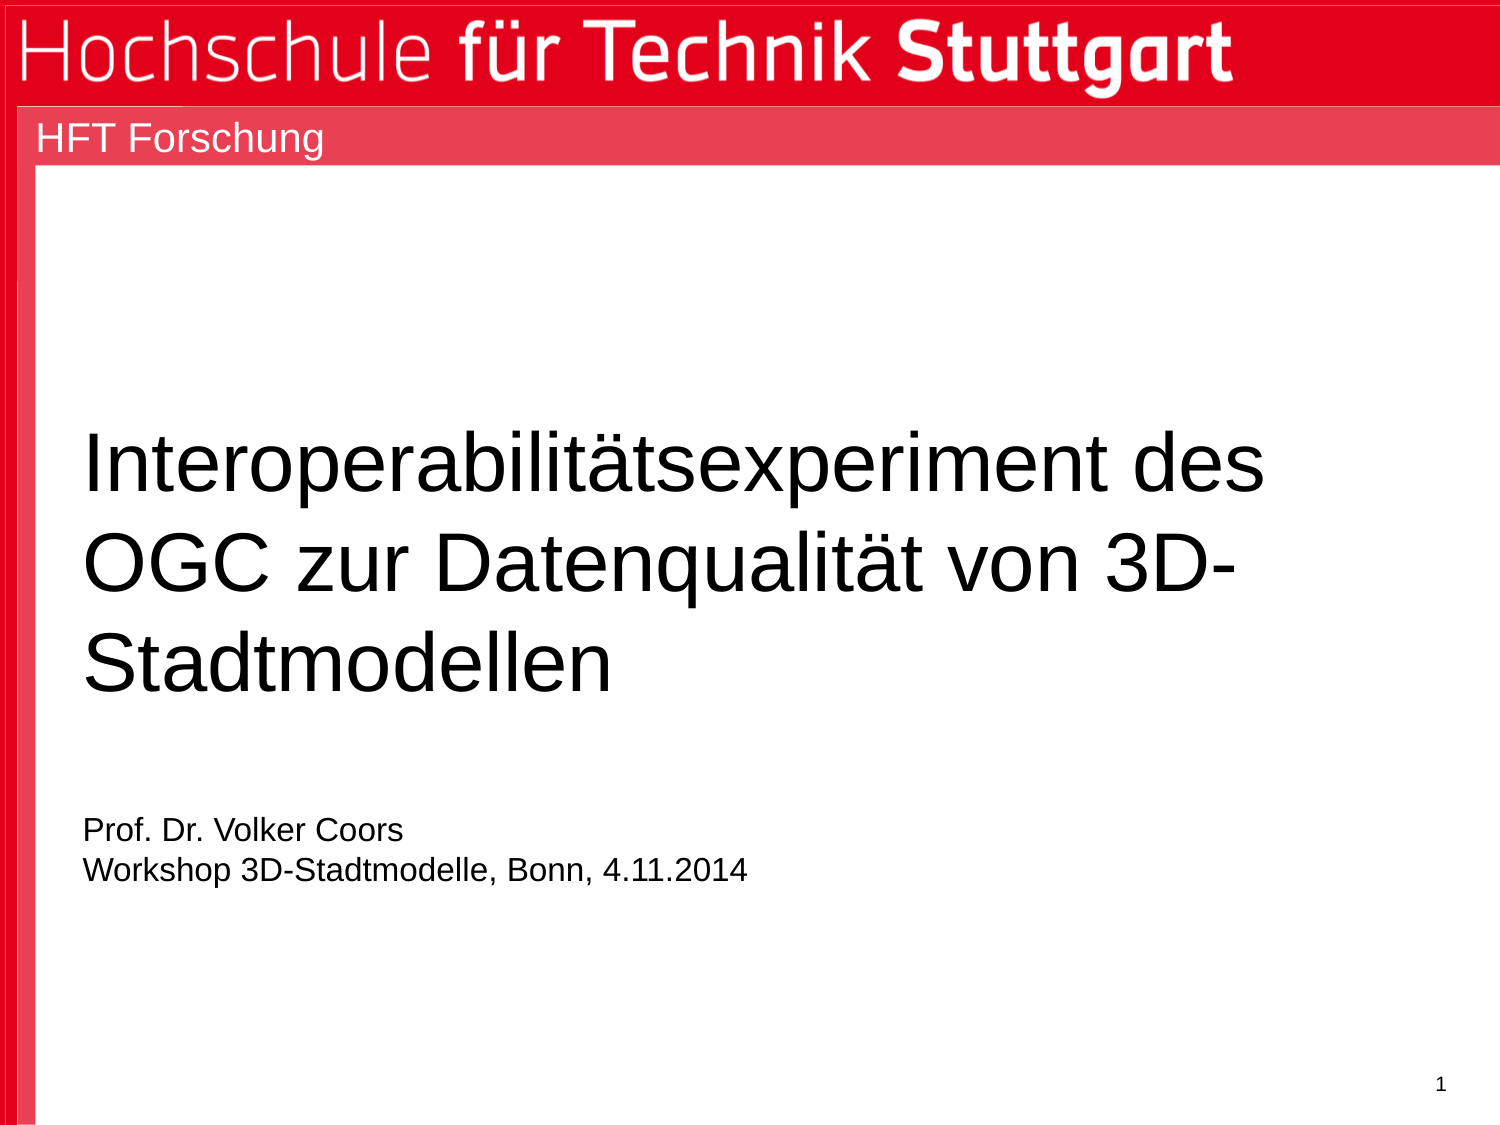

HFT Forschung
# Interoperabilitätsexperiment des OGC zur Datenqualität von 3D-Stadtmodellen Prof. Dr. Volker Coors Workshop 3D-Stadtmodelle, Bonn, 4.11.2014
1